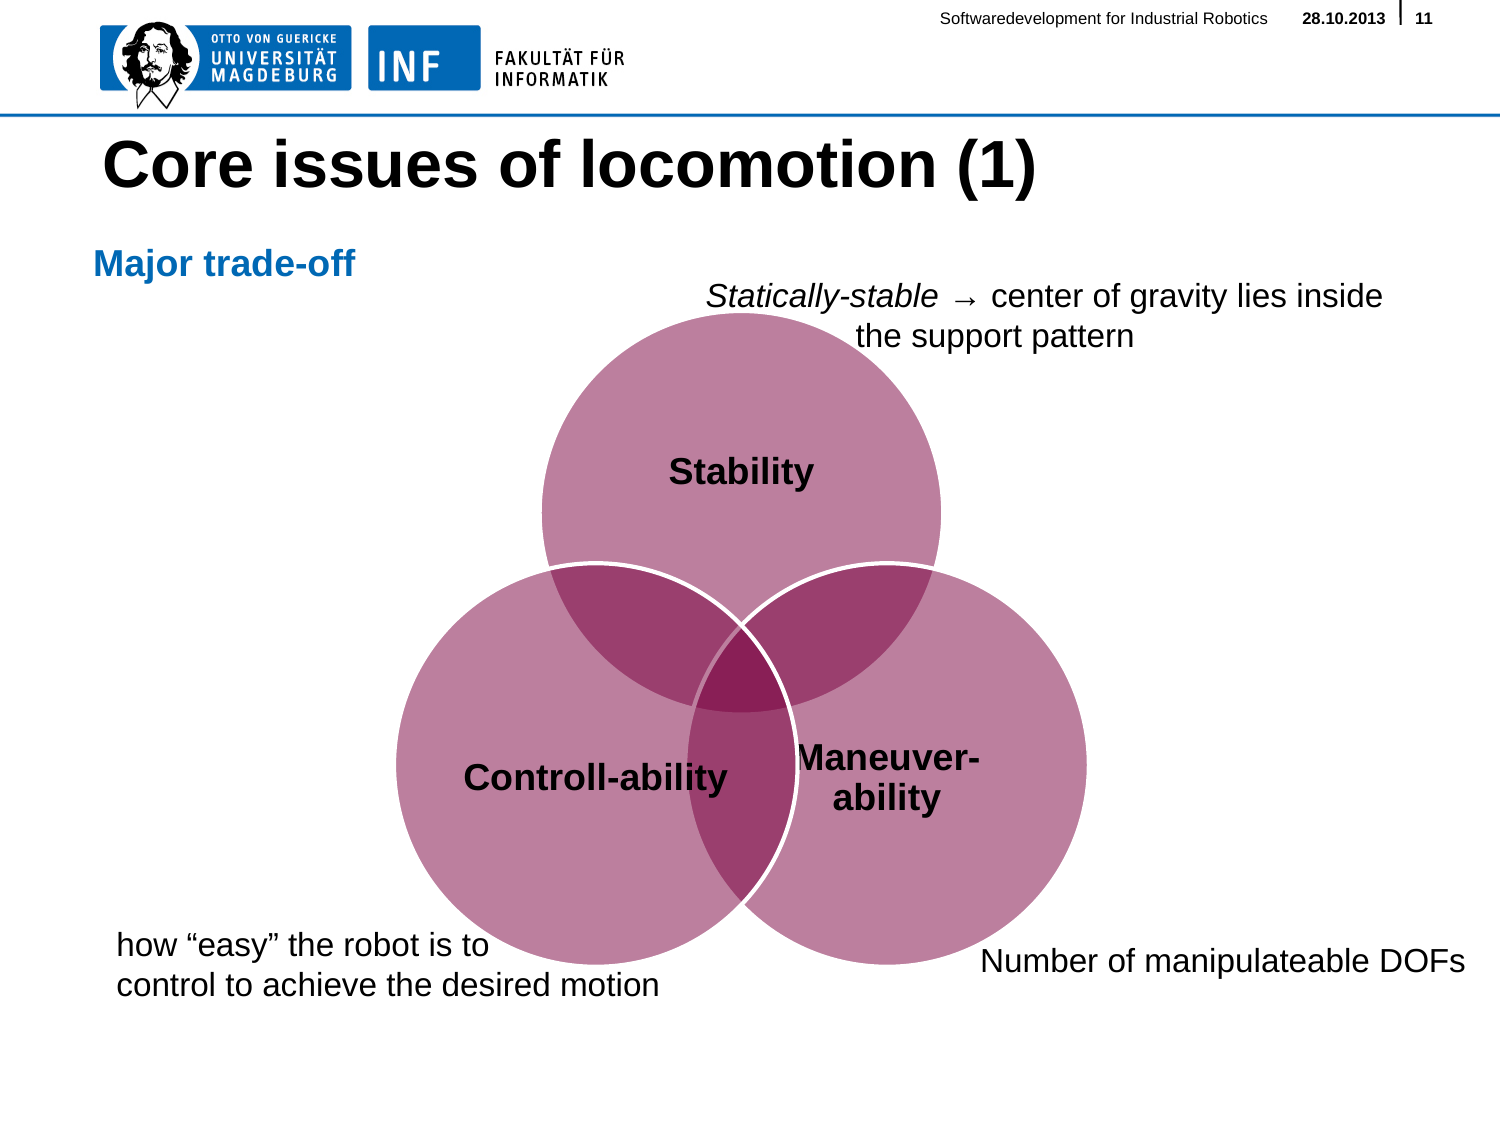

# Core issues of locomotion (1)
Major trade-off
Statically-stable → center of gravity lies inside    	the support pattern
Stability
Maneuver-ability
Controll-ability
how “easy” the robot is to
control to achieve the desired motion
Number of manipulateable DOFs